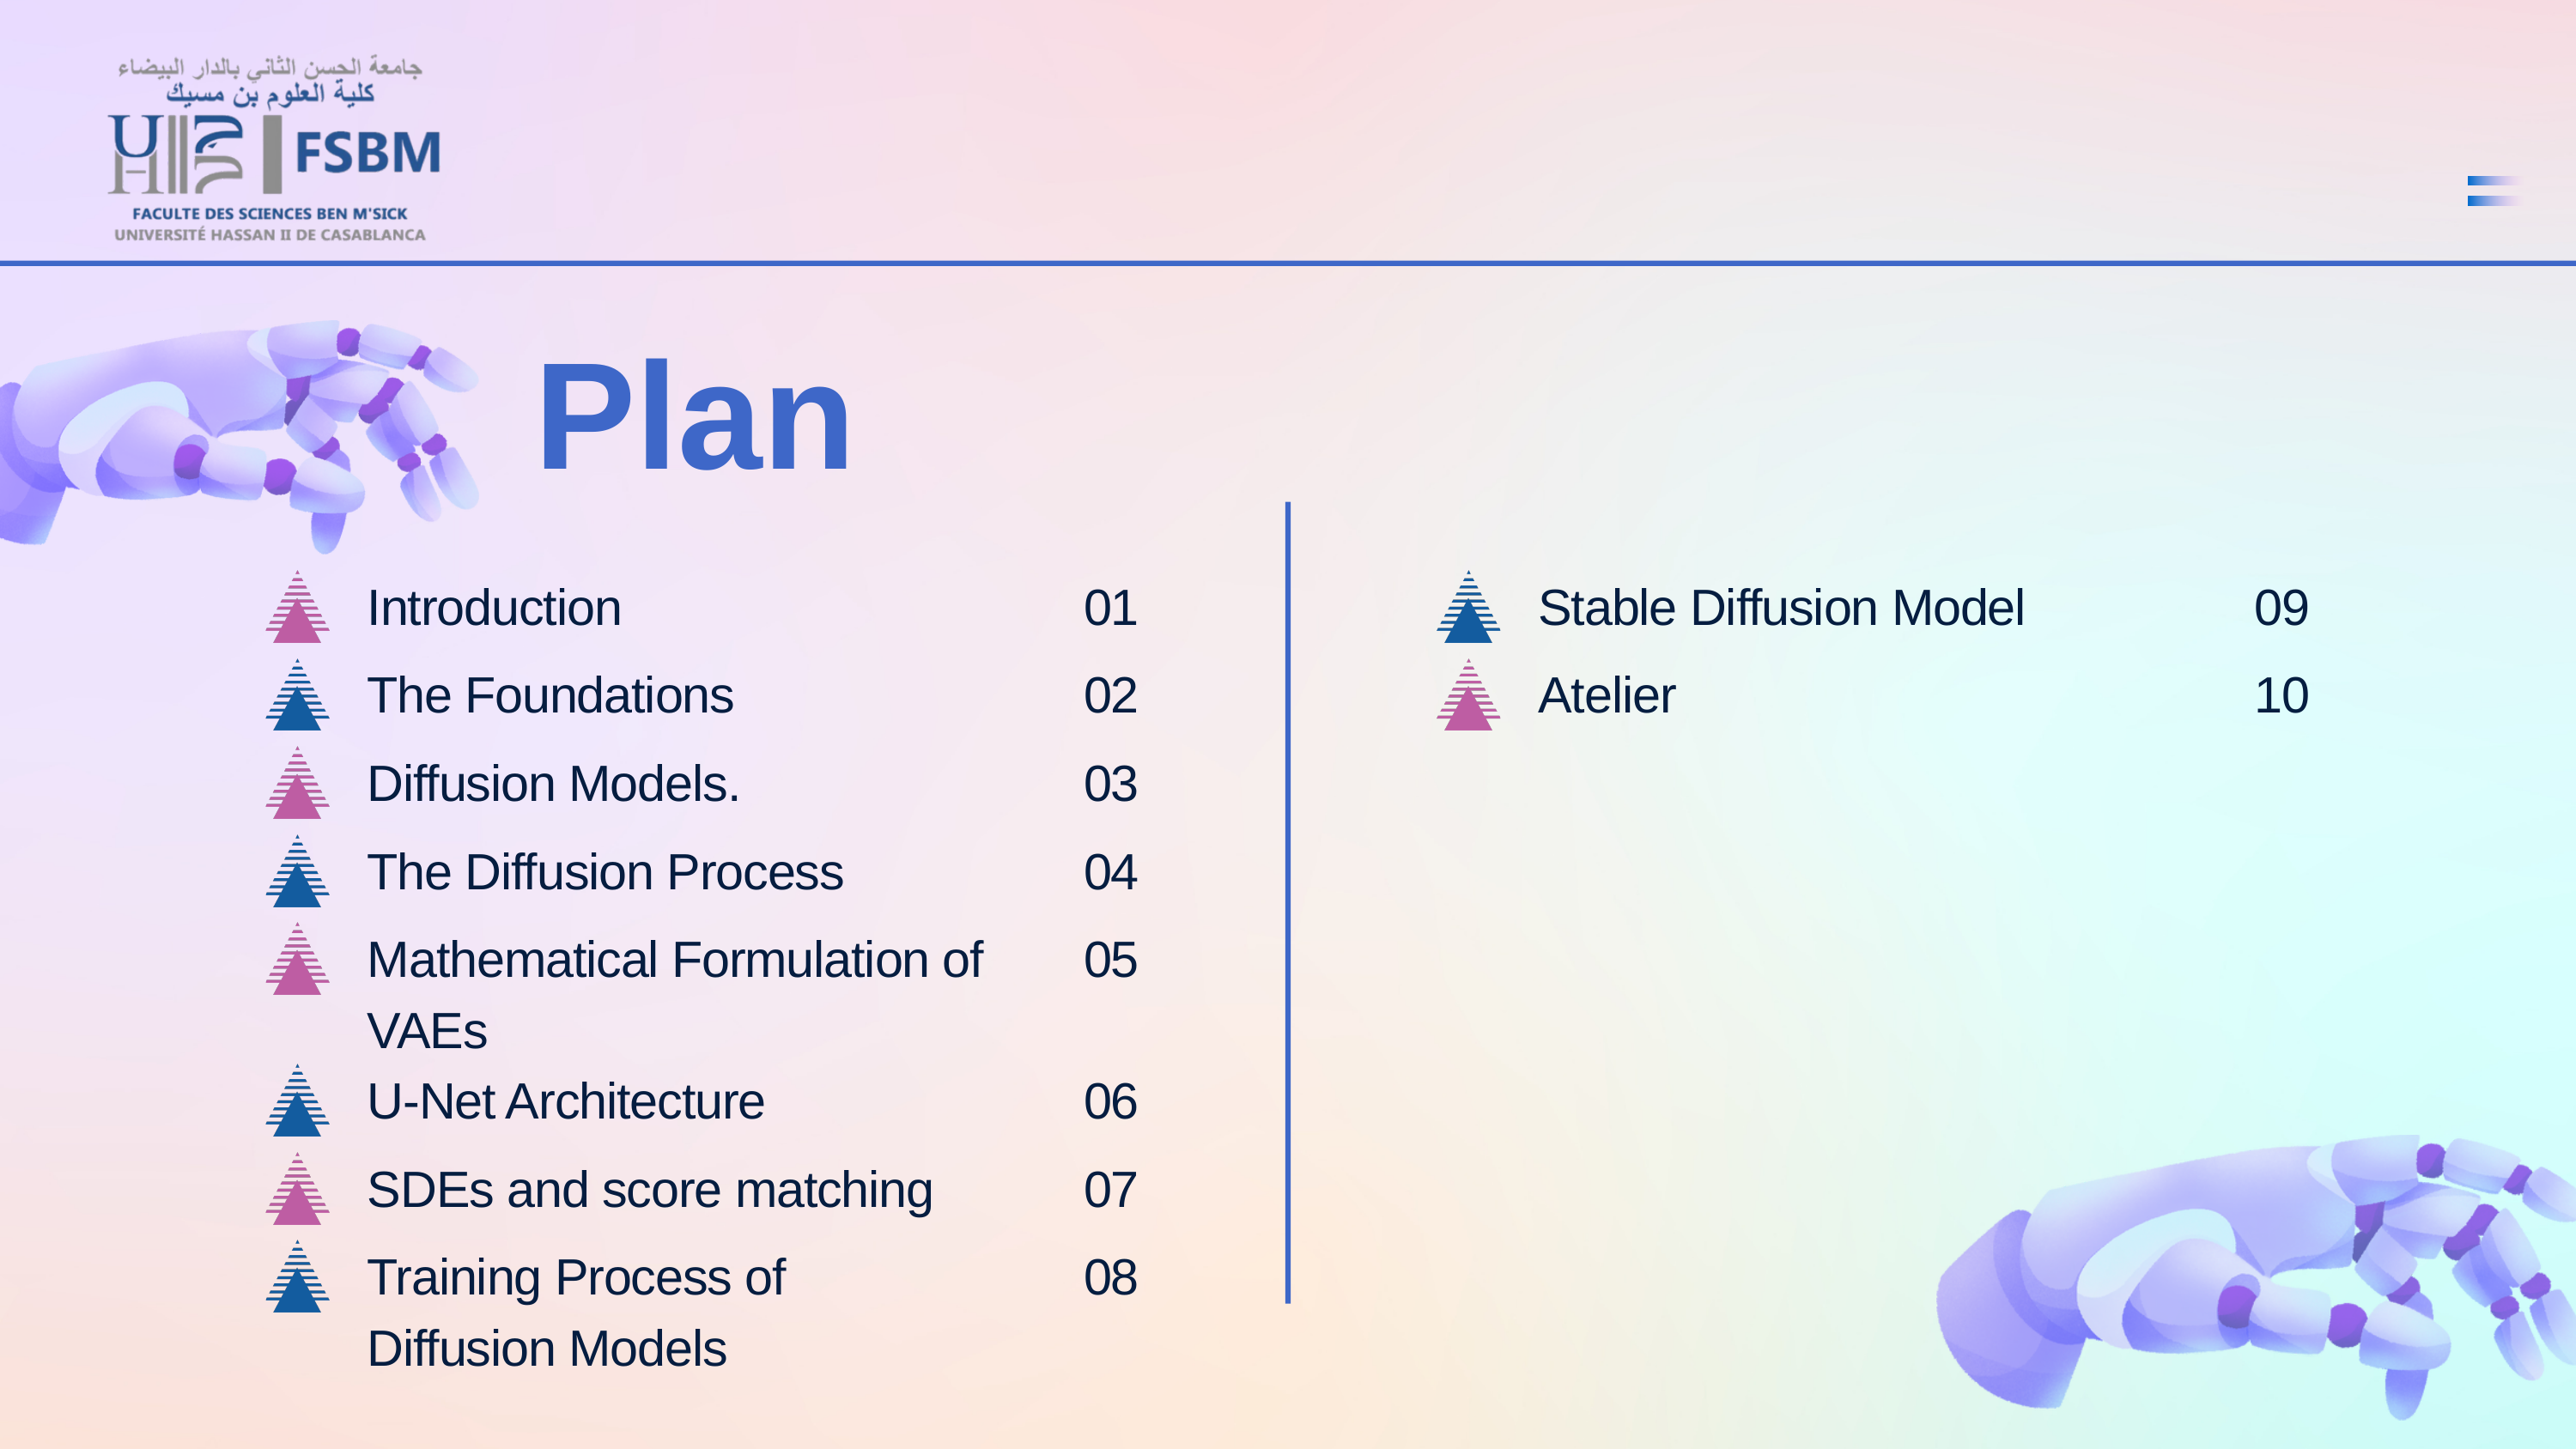

Plan

Introduction
01
Stable Diffusion Model
09

The Foundations
02
Atelier
10

Diffusion Models.
03

The Diffusion Process
04

Mathematical Formulation of VAEs
05

06
U-Net Architecture

07
SDEs and score matching

08
Training Process of Diffusion Models